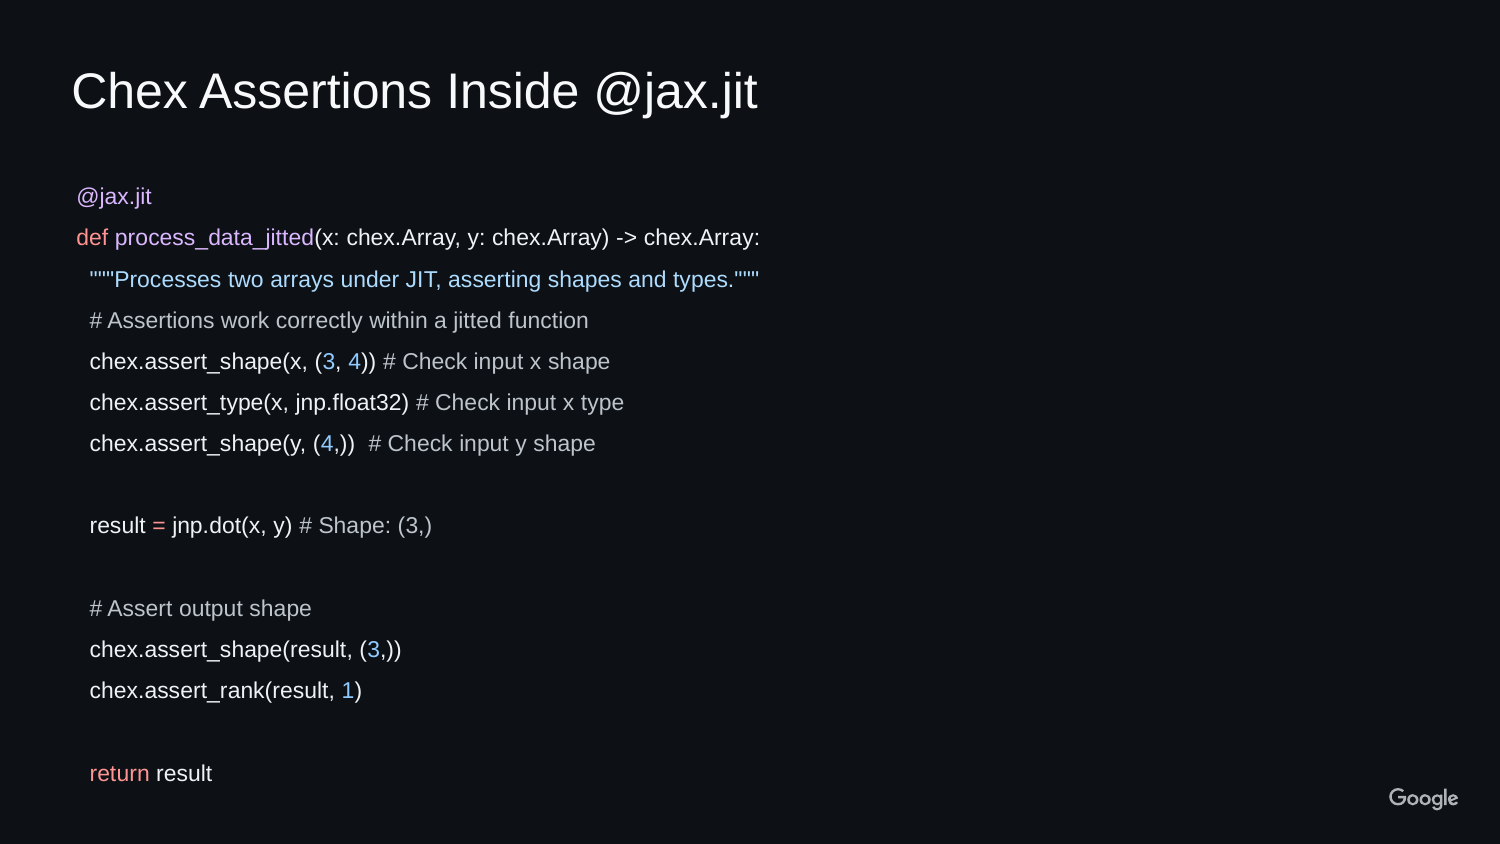

Chex Assertions Inside @jax.jit
@jax.jit
def process_data_jitted(x: chex.Array, y: chex.Array) -> chex.Array:
  """Processes two arrays under JIT, asserting shapes and types."""
  # Assertions work correctly within a jitted function
  chex.assert_shape(x, (3, 4)) # Check input x shape
  chex.assert_type(x, jnp.float32) # Check input x type
  chex.assert_shape(y, (4,))  # Check input y shape

  result = jnp.dot(x, y) # Shape: (3,)

  # Assert output shape
  chex.assert_shape(result, (3,))
  chex.assert_rank(result, 1)

  return result